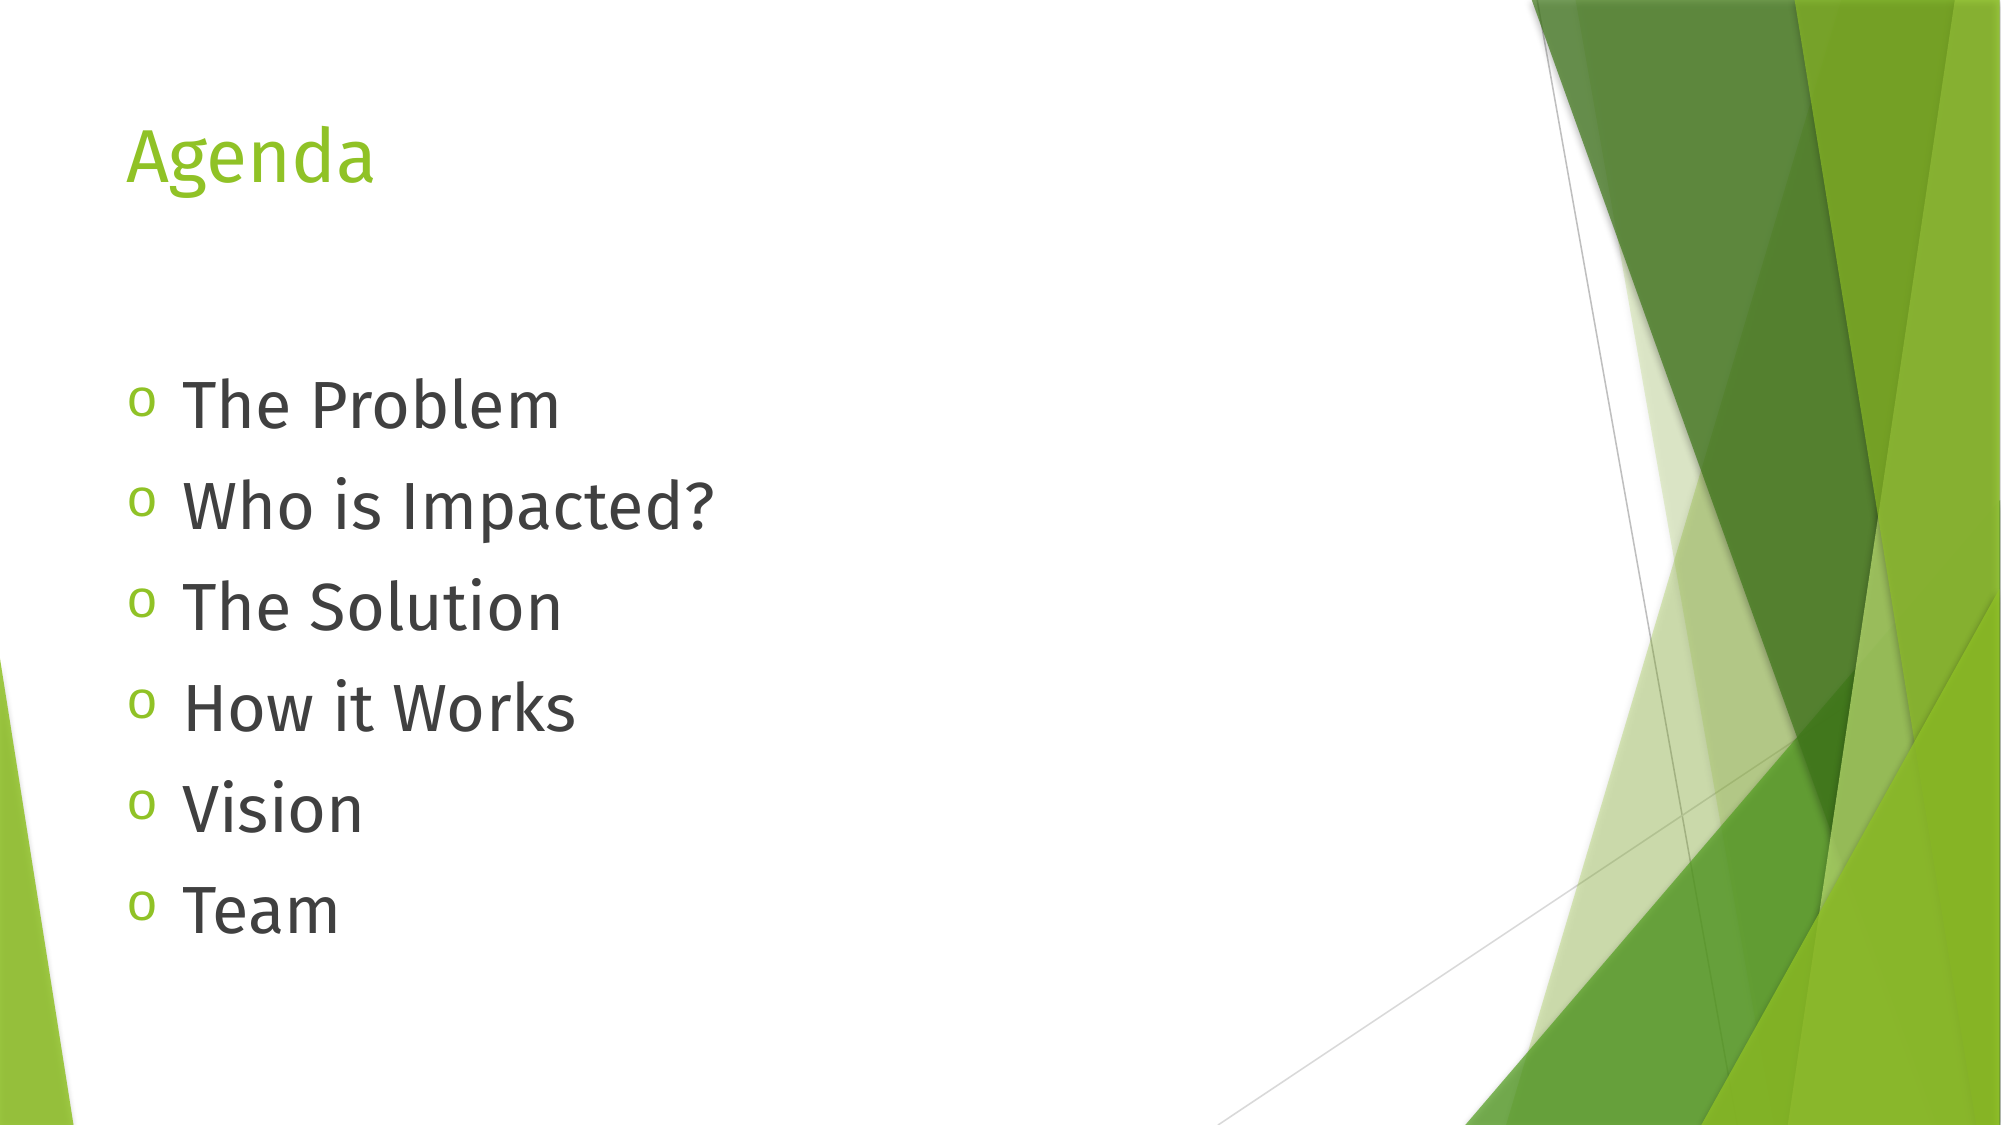

# Agenda
The Problem
Who is Impacted?
The Solution
How it Works
Vision
Team